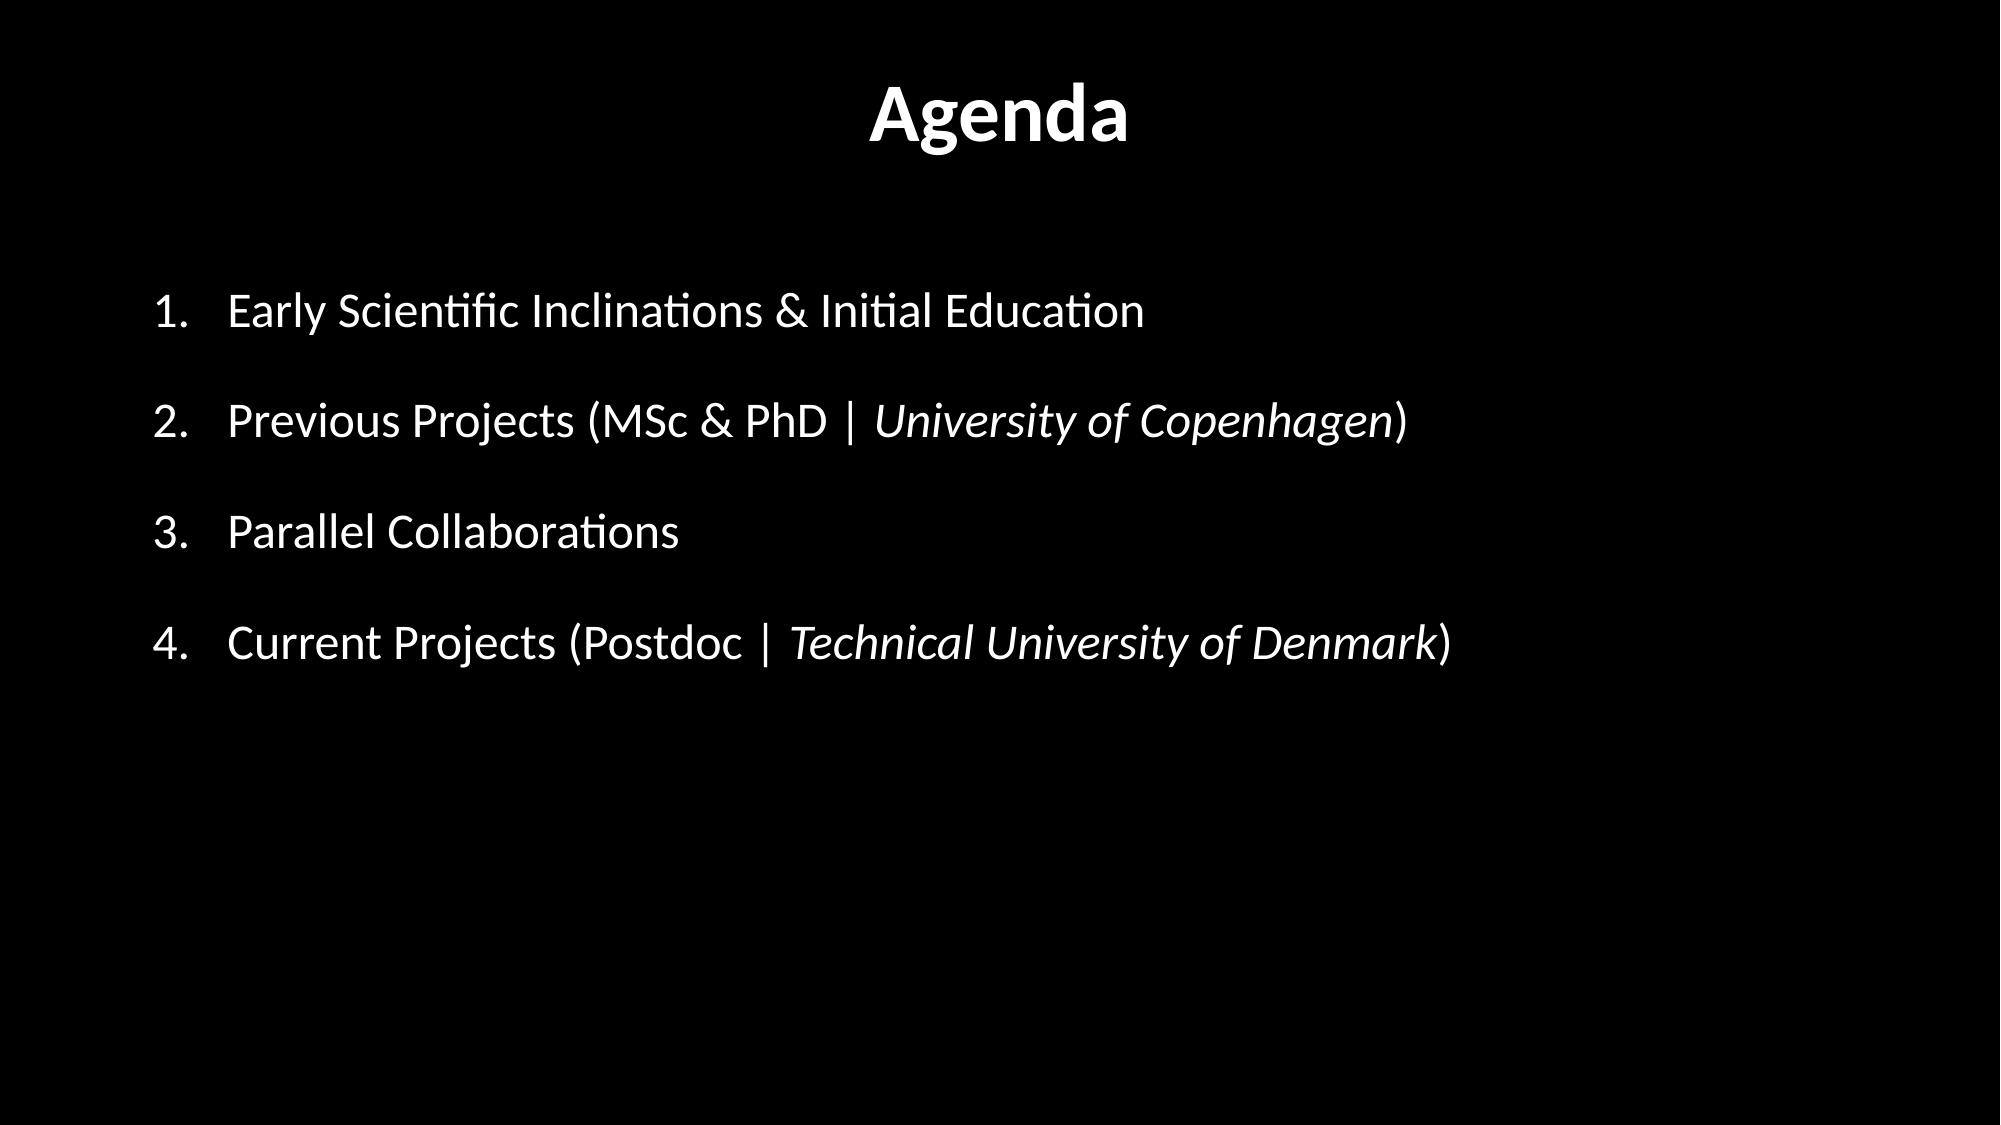

Agenda

Early Scientific Inclinations & Initial Education
Previous Projects (MSc & PhD | University of Copenhagen)
Parallel Collaborations
Current Projects (Postdoc | Technical University of Denmark)